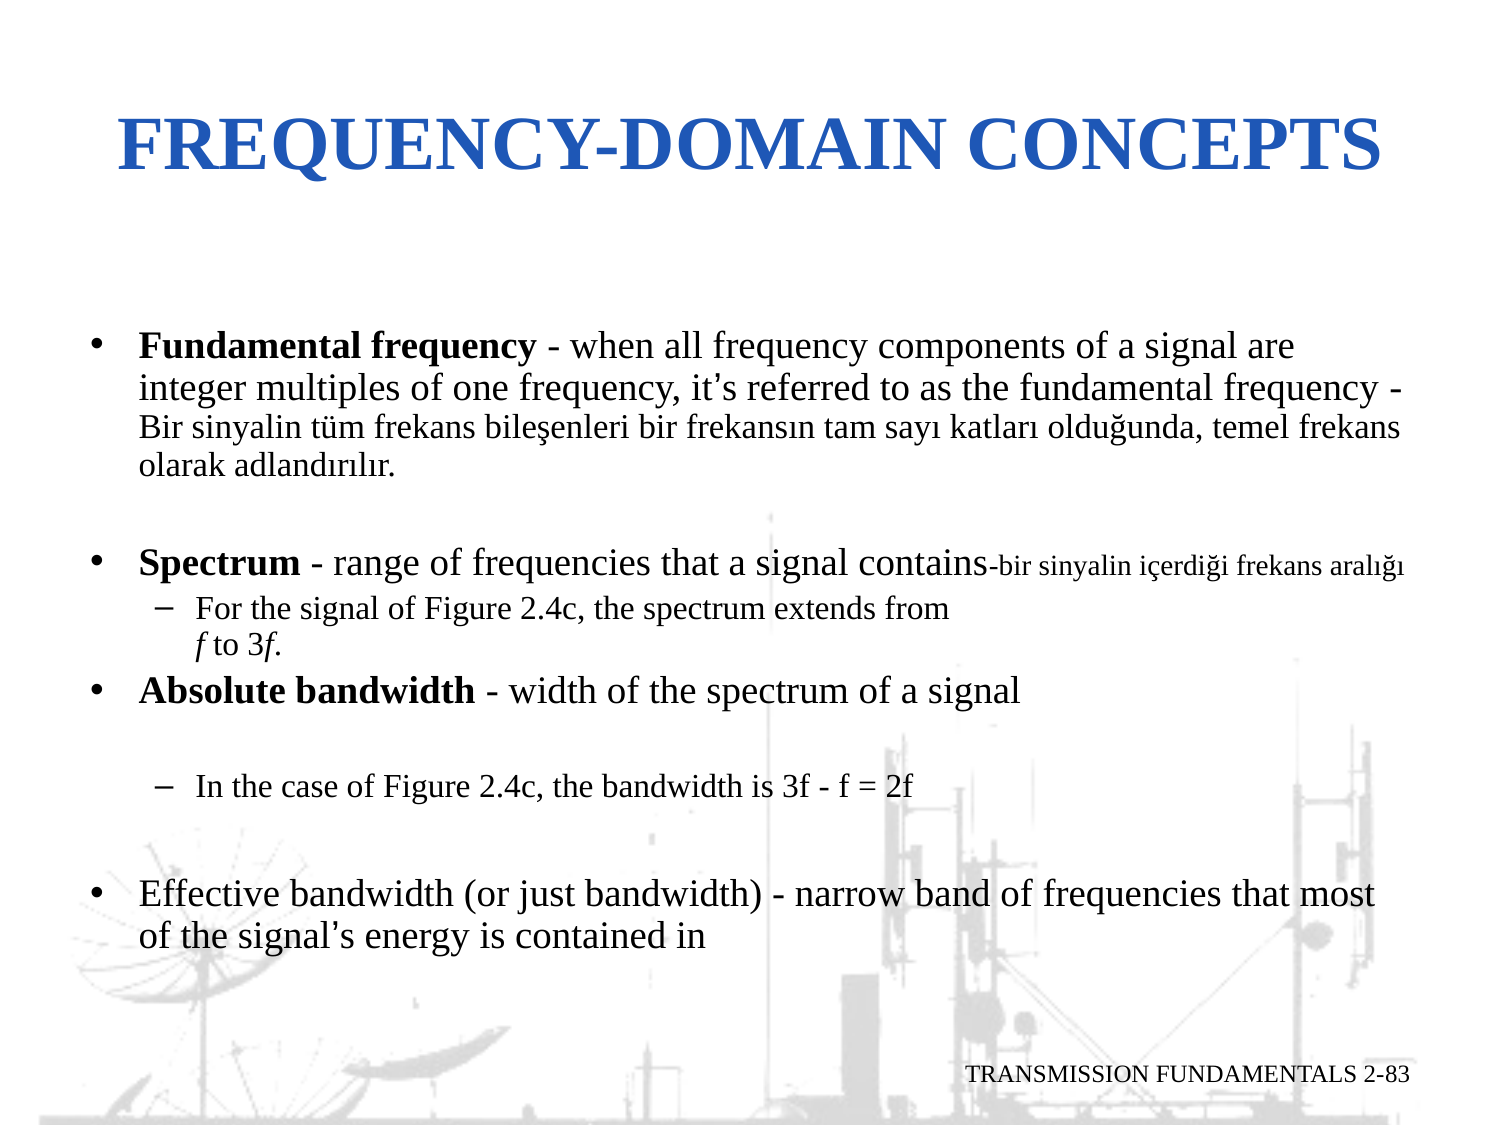

# Frequency-Domain Concepts

Fundamental frequency - when all frequency components of a signal are integer multiples of one frequency, it’s referred to as the fundamental frequency -Bir sinyalin tüm frekans bileşenleri bir frekansın tam sayı katları olduğunda, temel frekans olarak adlandırılır.

Spectrum - range of frequencies that a signal contains-bir sinyalin içerdiği frekans aralığı
For the signal of Figure 2.4c, the spectrum extends from
f to 3f.
Absolute bandwidth - width of the spectrum of a signal

In the case of Figure 2.4c, the bandwidth is 3f - f = 2f

Effective bandwidth (or just bandwidth) - narrow band of frequencies that most of the signal’s energy is contained in
TRANSMISSION FUNDAMENTALS 2-83